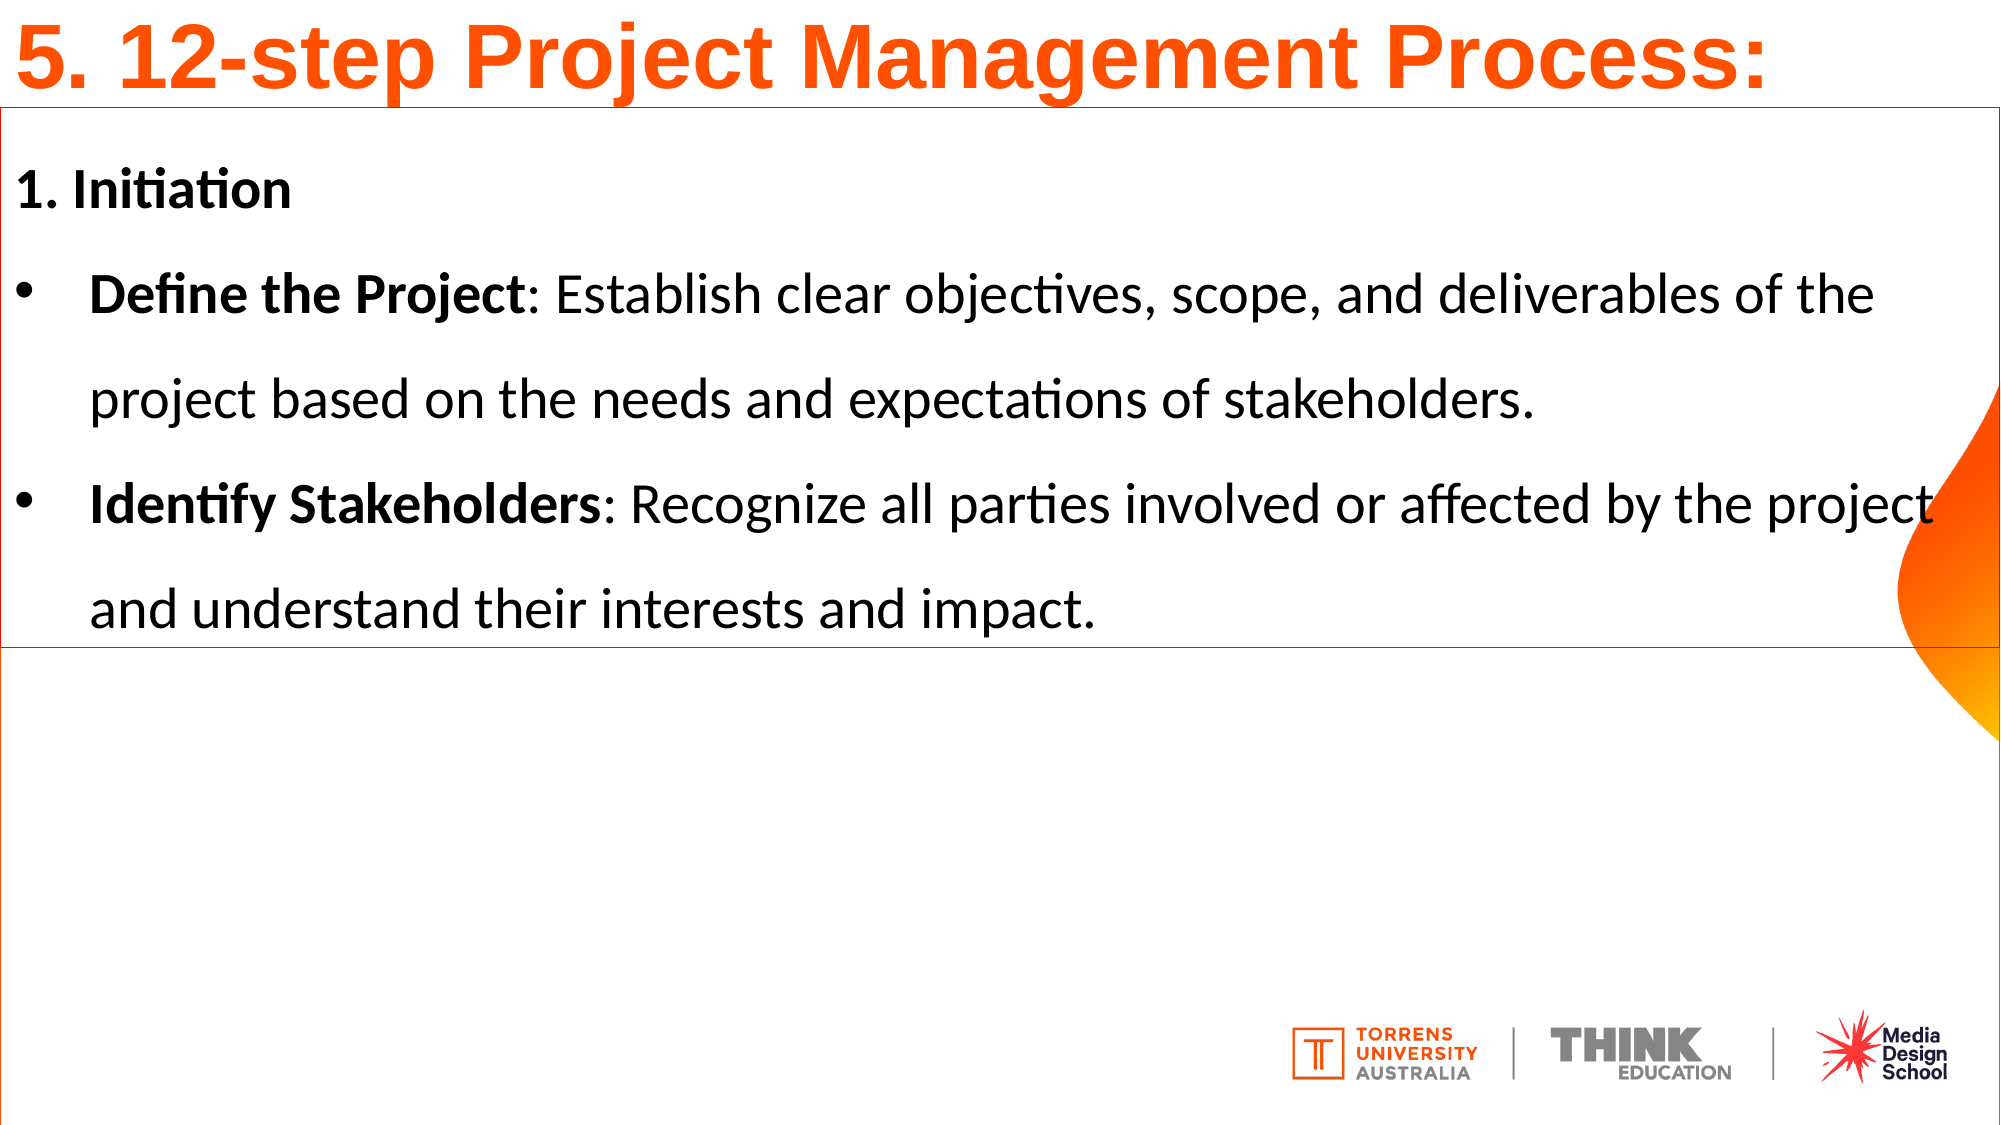

# 5. 12-step Project Management Process:

1. Initiation
Define the Project: Establish clear objectives, scope, and deliverables of the project based on the needs and expectations of stakeholders.
Identify Stakeholders: Recognize all parties involved or affected by the project and understand their interests and impact.